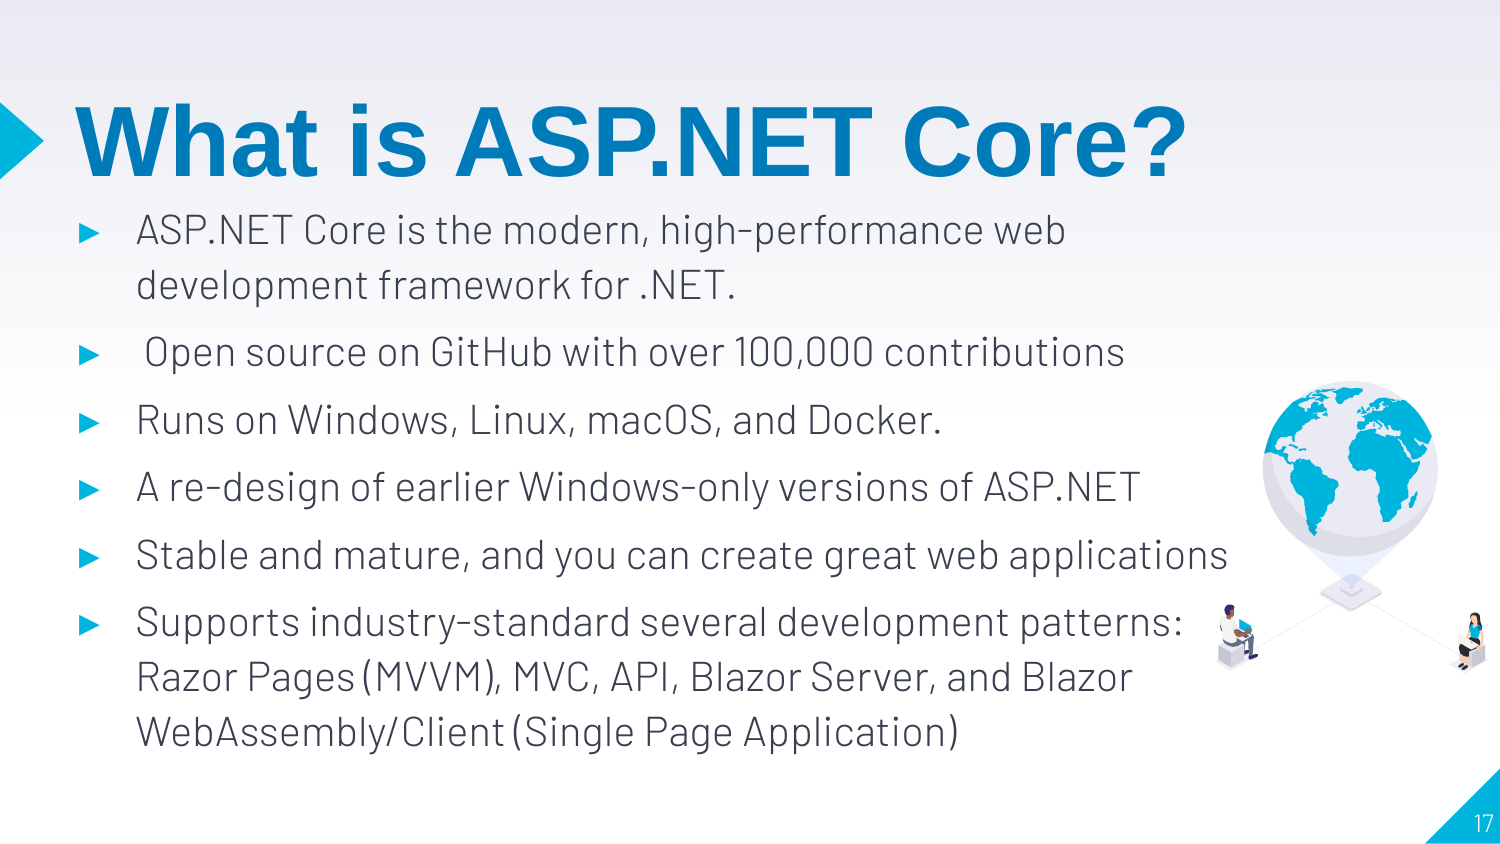

# What is ASP.NET Core?
ASP.NET Core is the modern, high-performance web development framework for .NET.
 Open source on GitHub with over 100,000 contributions
Runs on Windows, Linux, macOS, and Docker.
A re-design of earlier Windows-only versions of ASP.NET
Stable and mature, and you can create great web applications
Supports industry-standard several development patterns: Razor Pages (MVVM), MVC, API, Blazor Server, and Blazor WebAssembly/Client (Single Page Application)

17